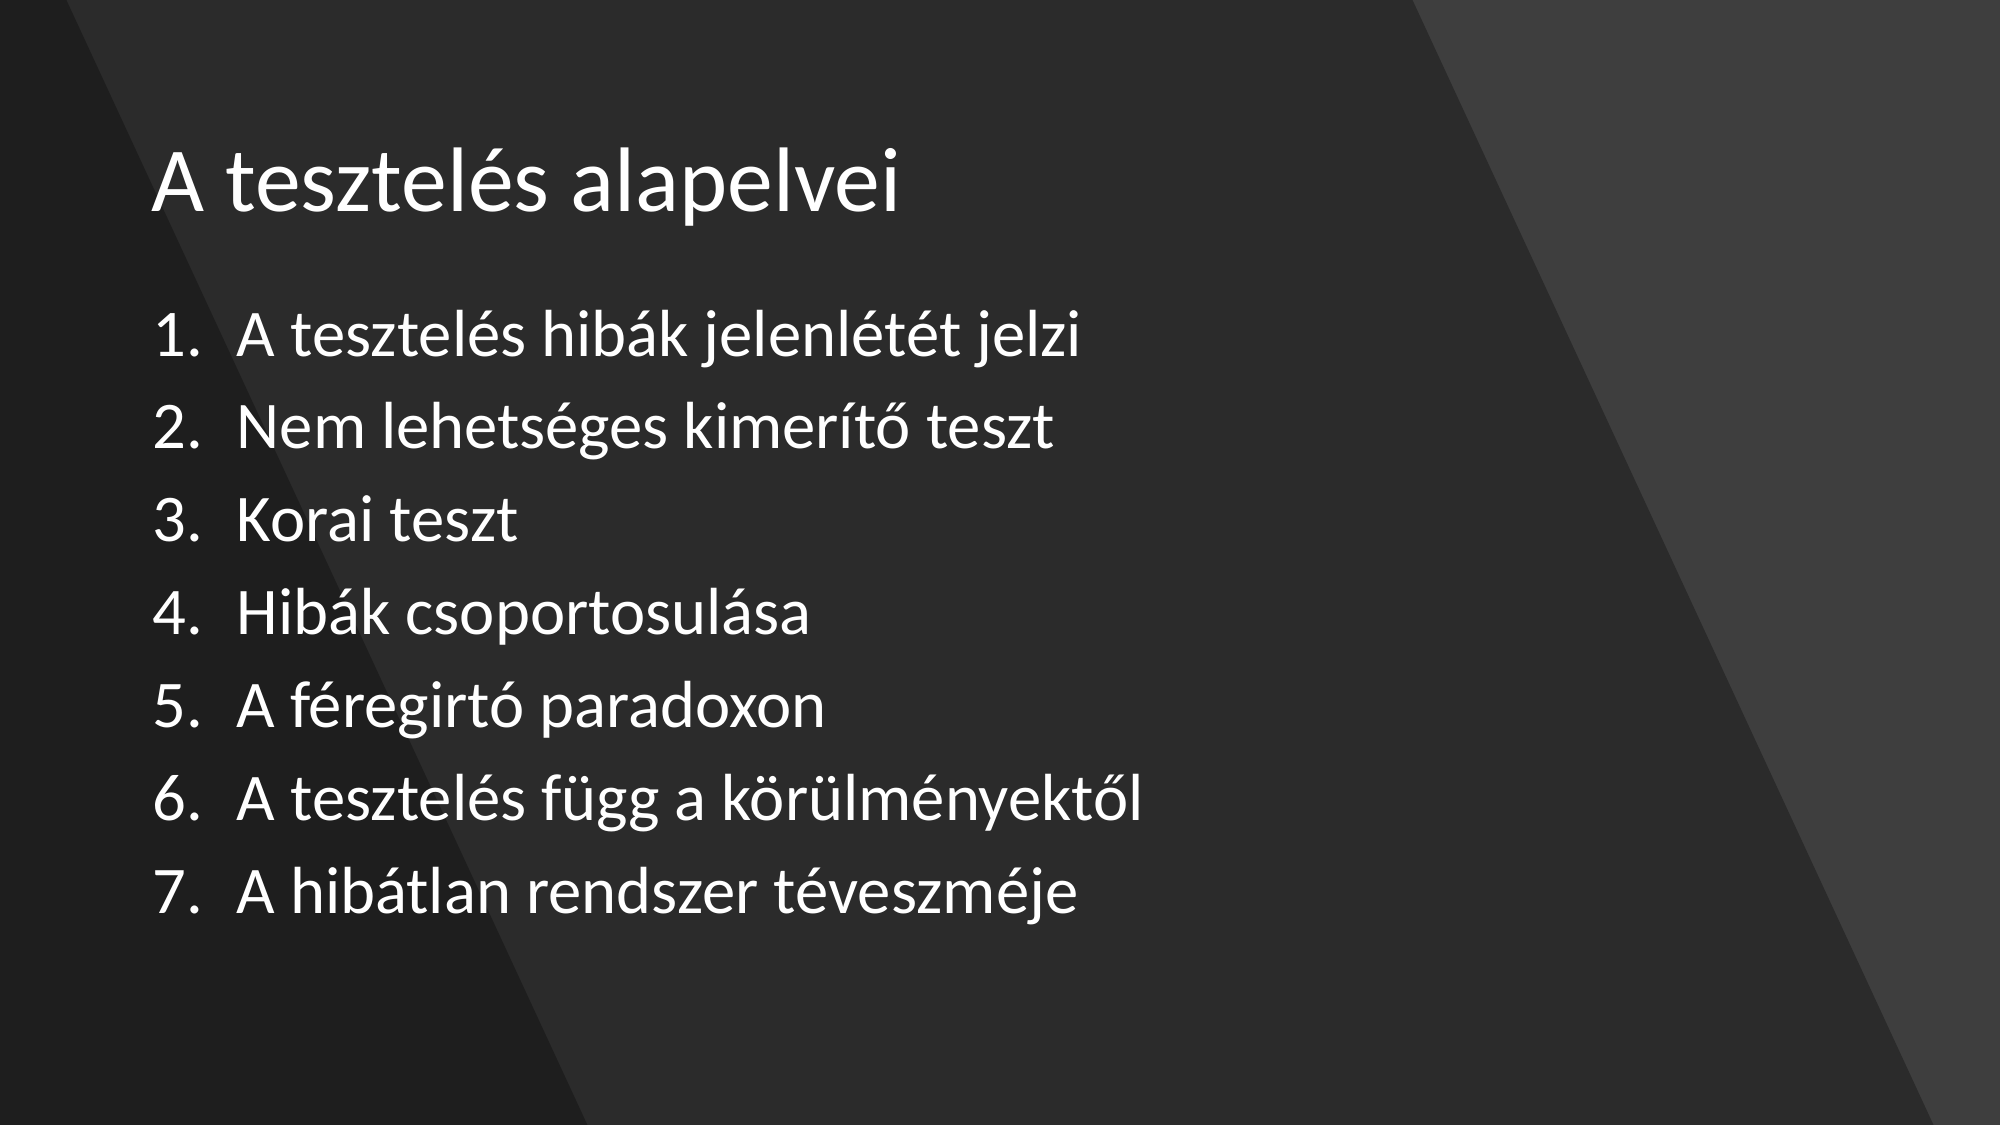

# A tesztelés alapelvei
A tesztelés hibák jelenlétét jelzi
Nem lehetséges kimerítő teszt
Korai teszt
Hibák csoportosulása
A féregirtó paradoxon
A tesztelés függ a körülményektől
A hibátlan rendszer téveszméje